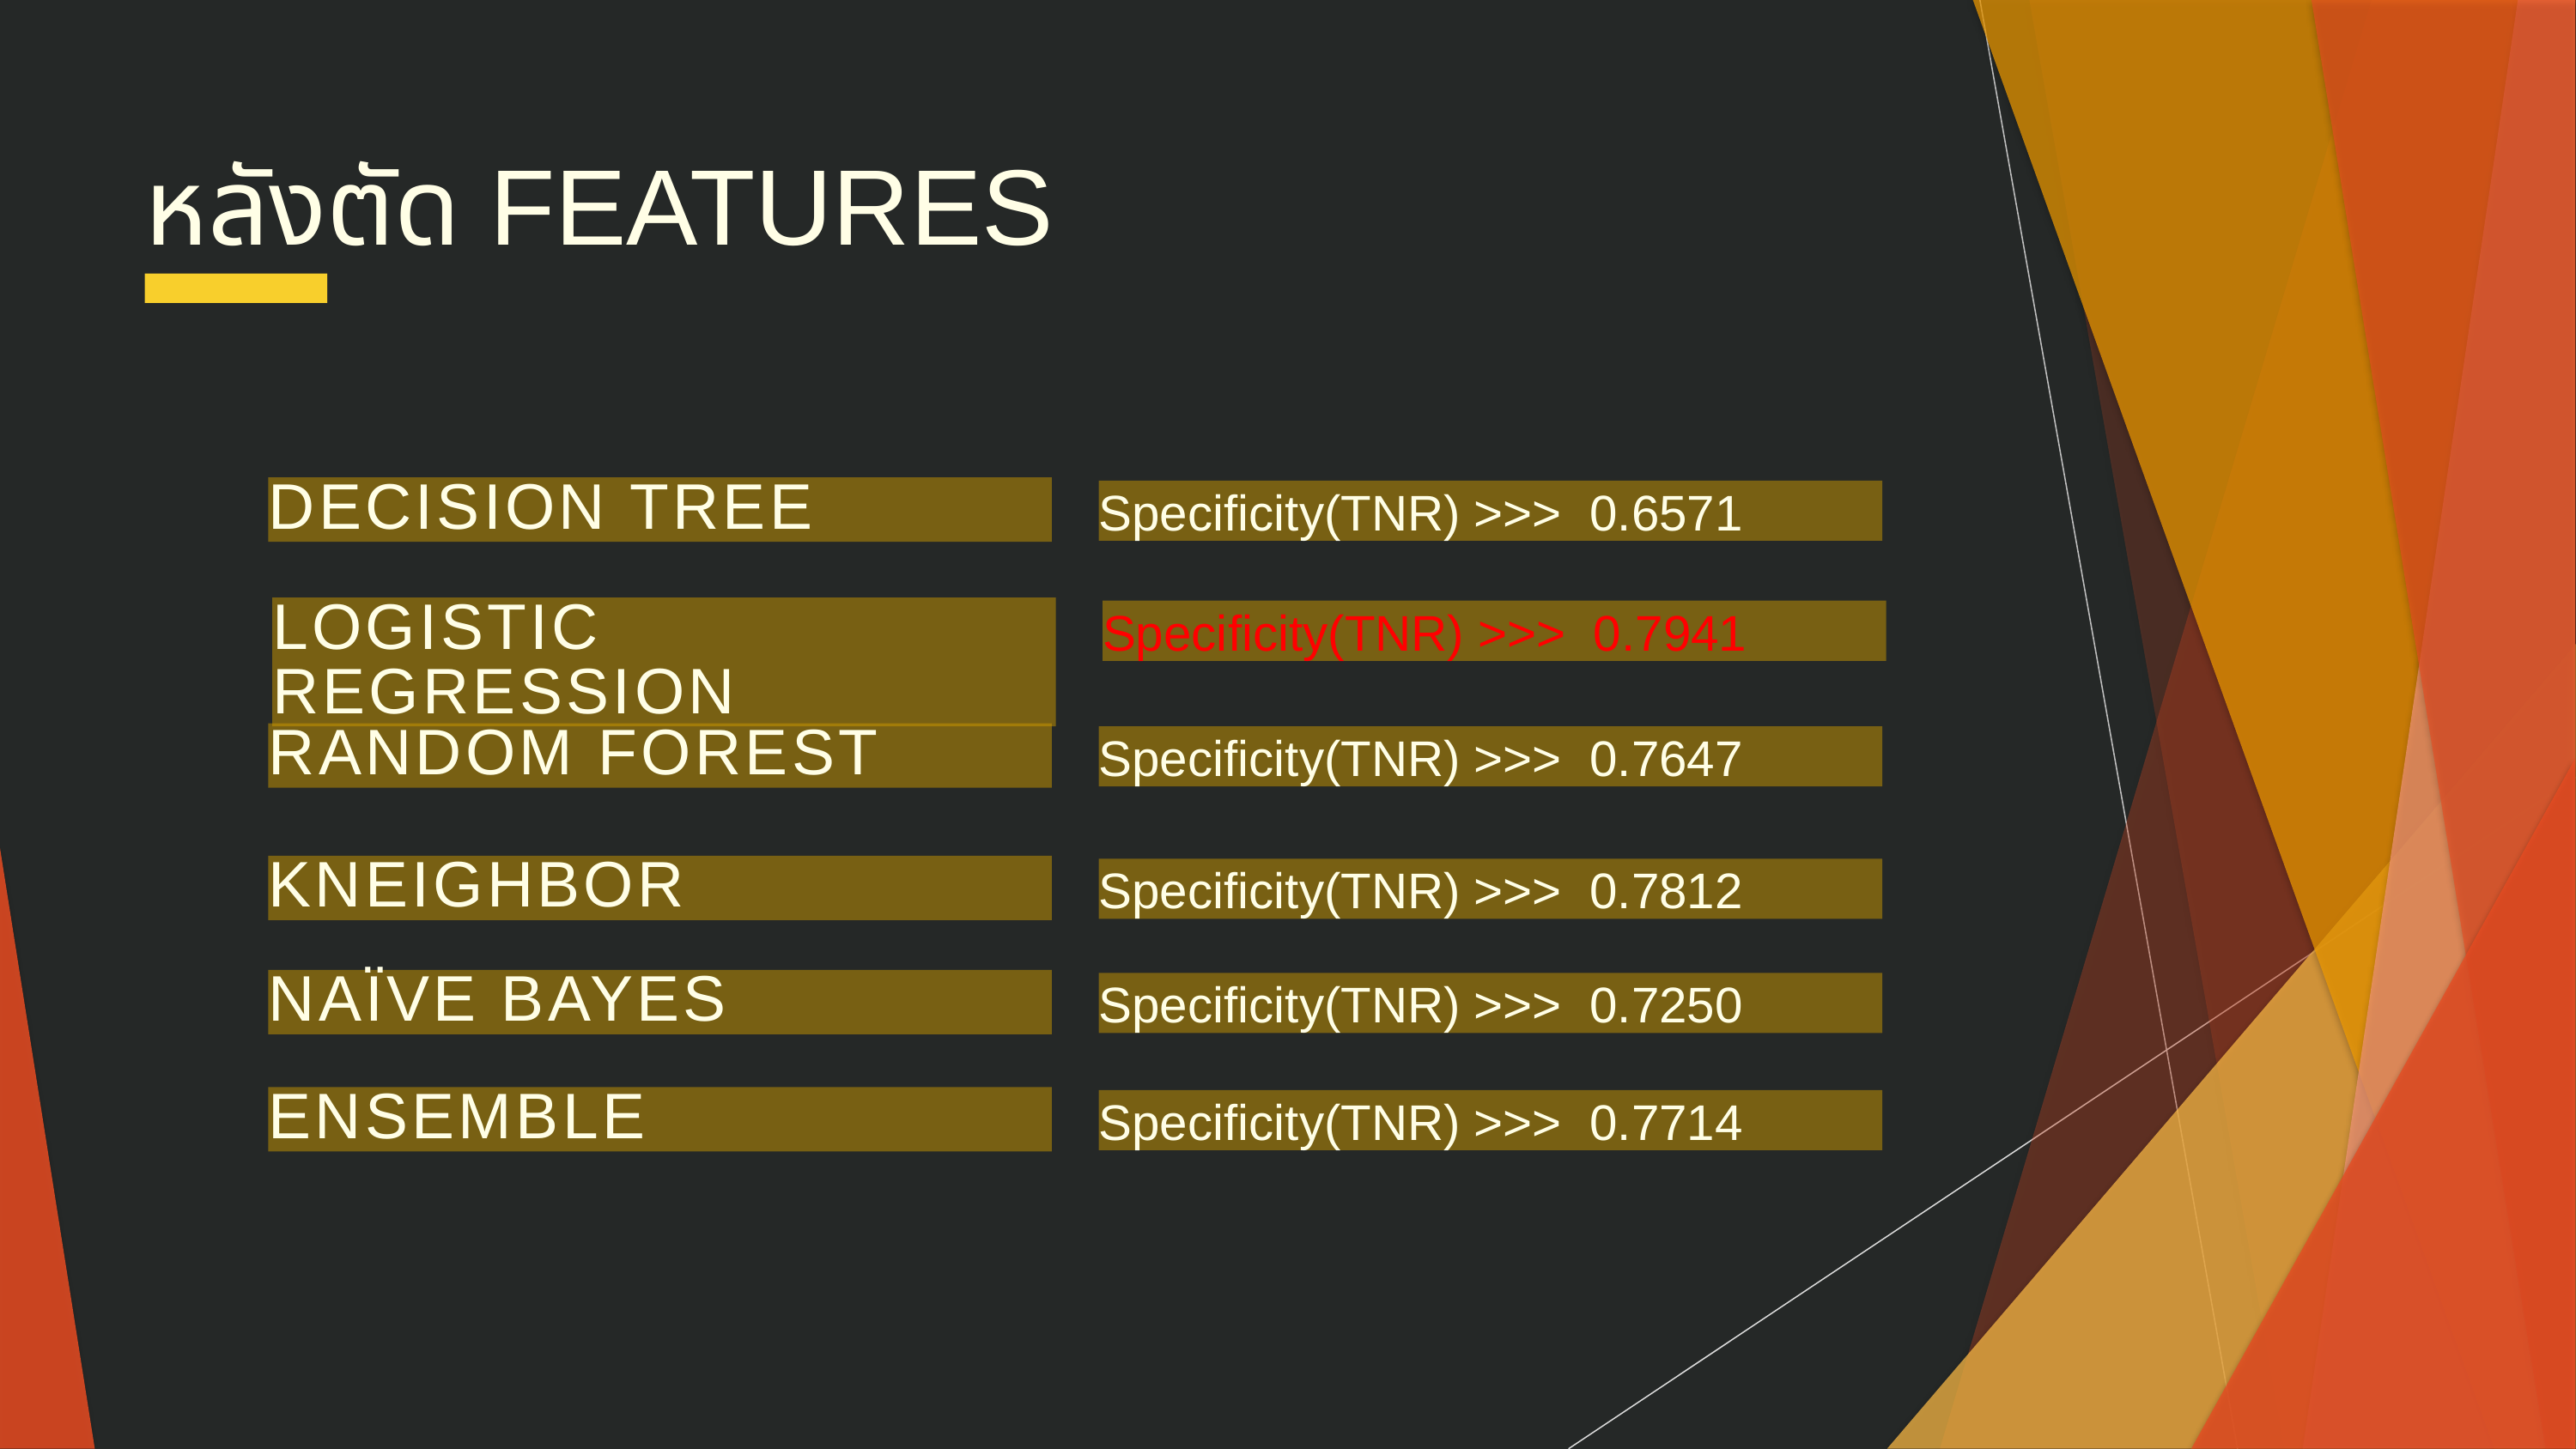

หลังตัด FEATURES

DECISION TREE
Specificity(TNR) >>>  0.6571
LOGISTIC REGRESSION
Specificity(TNR) >>>  0.7941
RANDOM FOREST
Specificity(TNR) >>>  0.7647
KNEIGHBOR
Specificity(TNR) >>>  0.7812
NAÏVE BAYES
Specificity(TNR) >>>  0.7250
ENSEMBLE
Specificity(TNR) >>>  0.7714